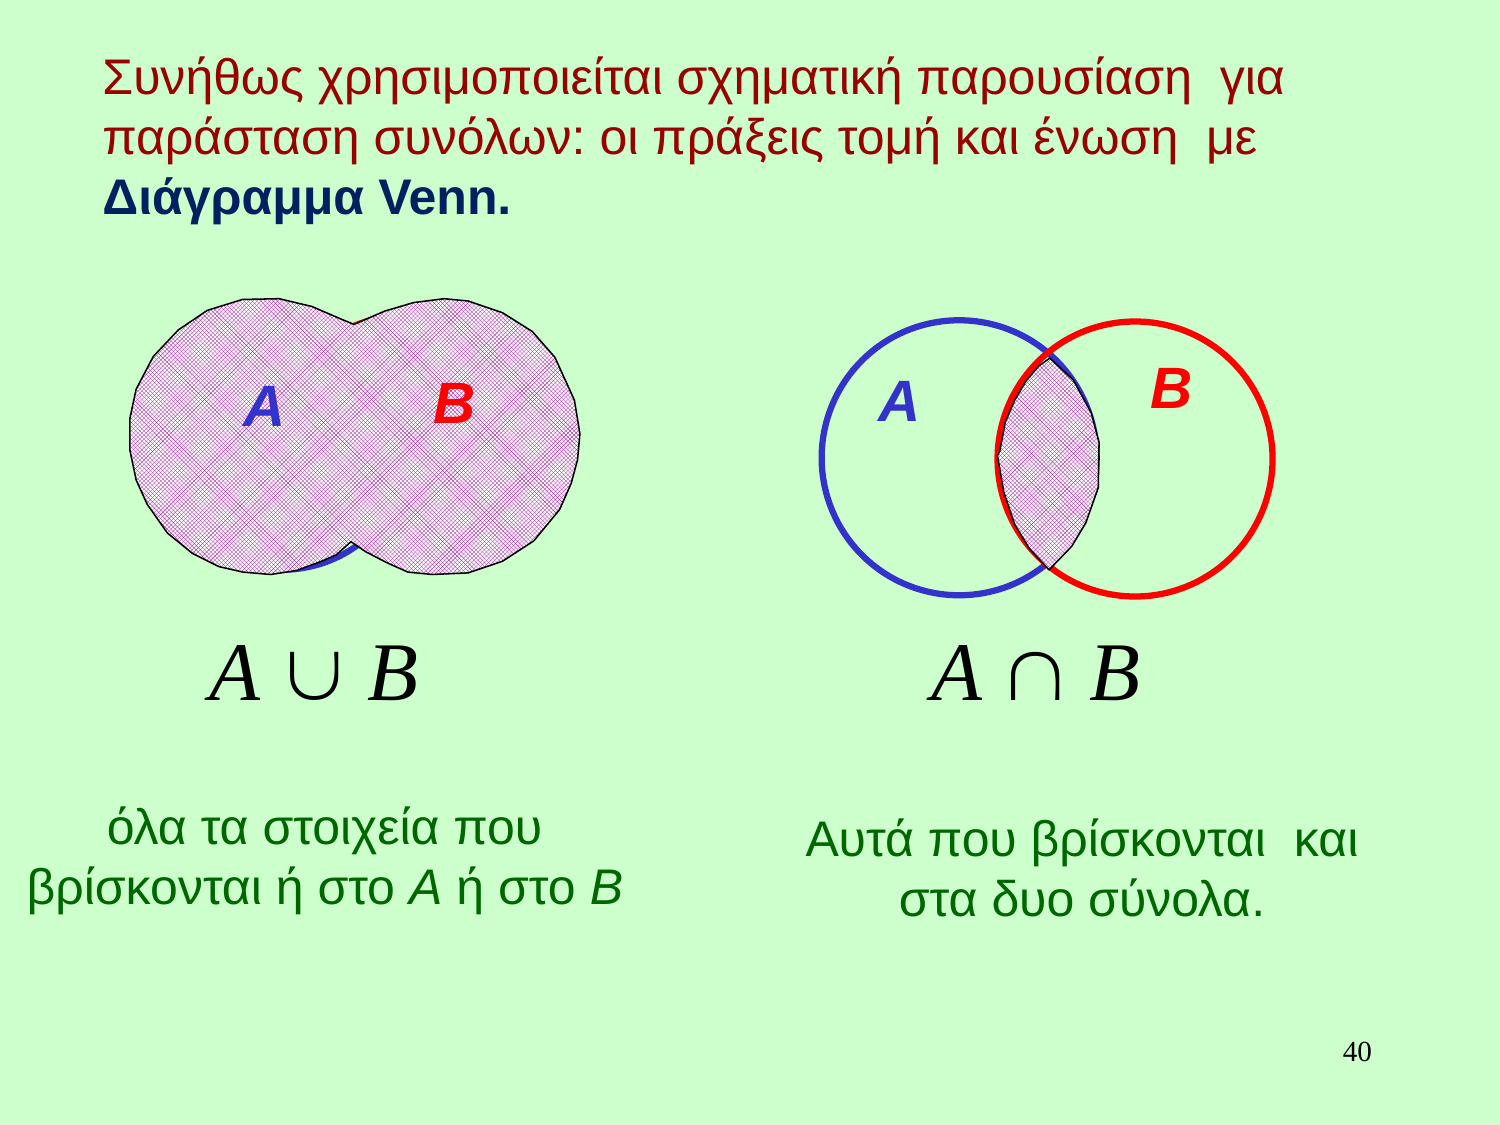

Συνήθως χρησιμοποιείται σχηματική παρουσίαση  για παράσταση συνόλων: οι πράξεις τομή και ένωση  με Διάγραμμα Venn.

A
B

B
A
B

A
A ∪ B
A ∩ B
όλα τα στοιχεία που βρίσκονται ή στο Α ή στο Β
Αυτά που βρίσκονται  και στα δυο σύνολα.
40